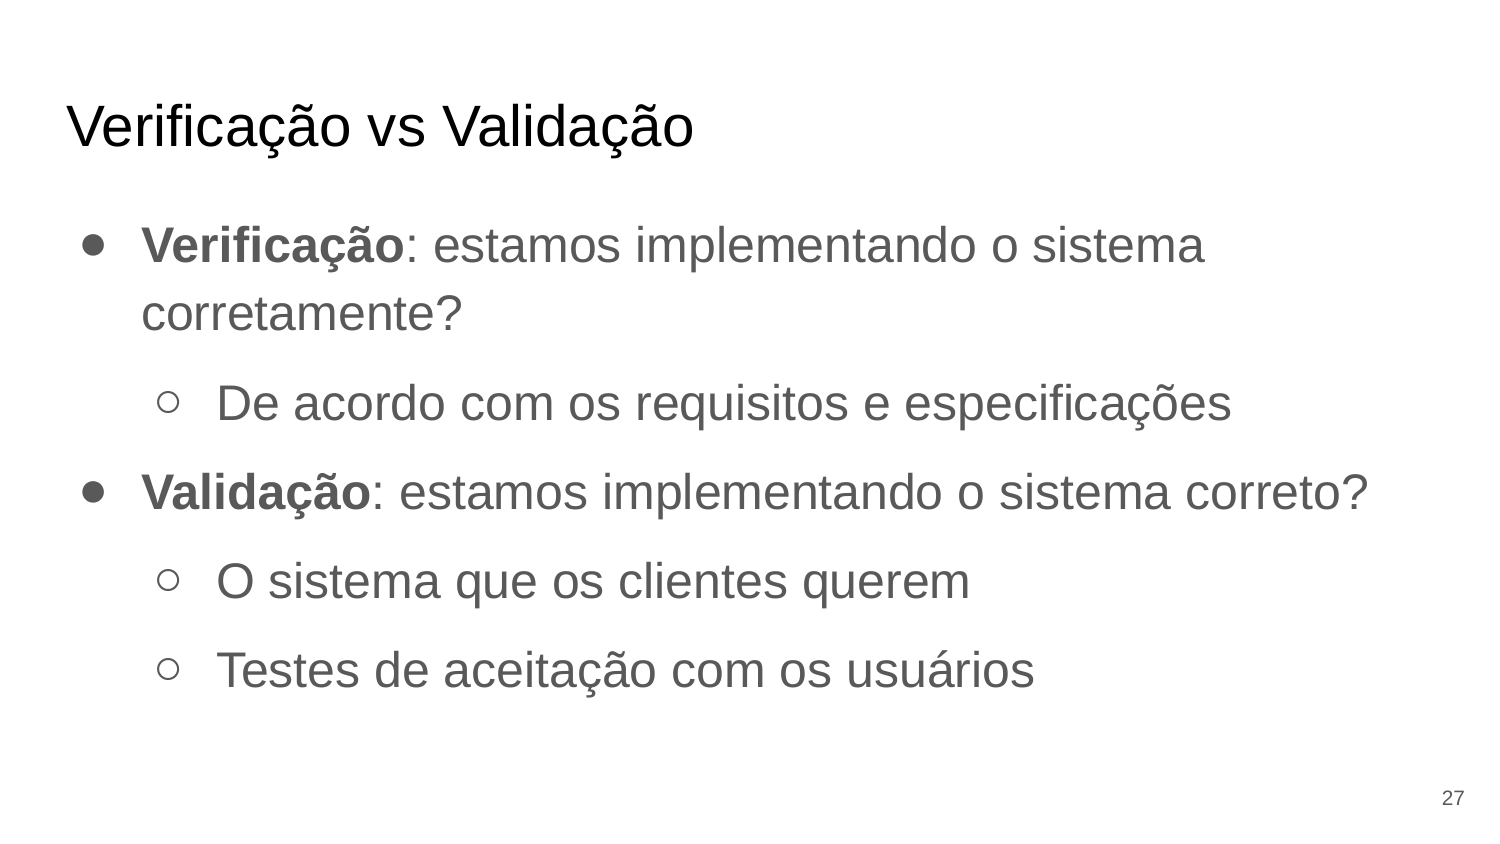

# Verificação vs Validação
Verificação: estamos implementando o sistema corretamente?
De acordo com os requisitos e especificações
Validação: estamos implementando o sistema correto?
O sistema que os clientes querem
Testes de aceitação com os usuários

27